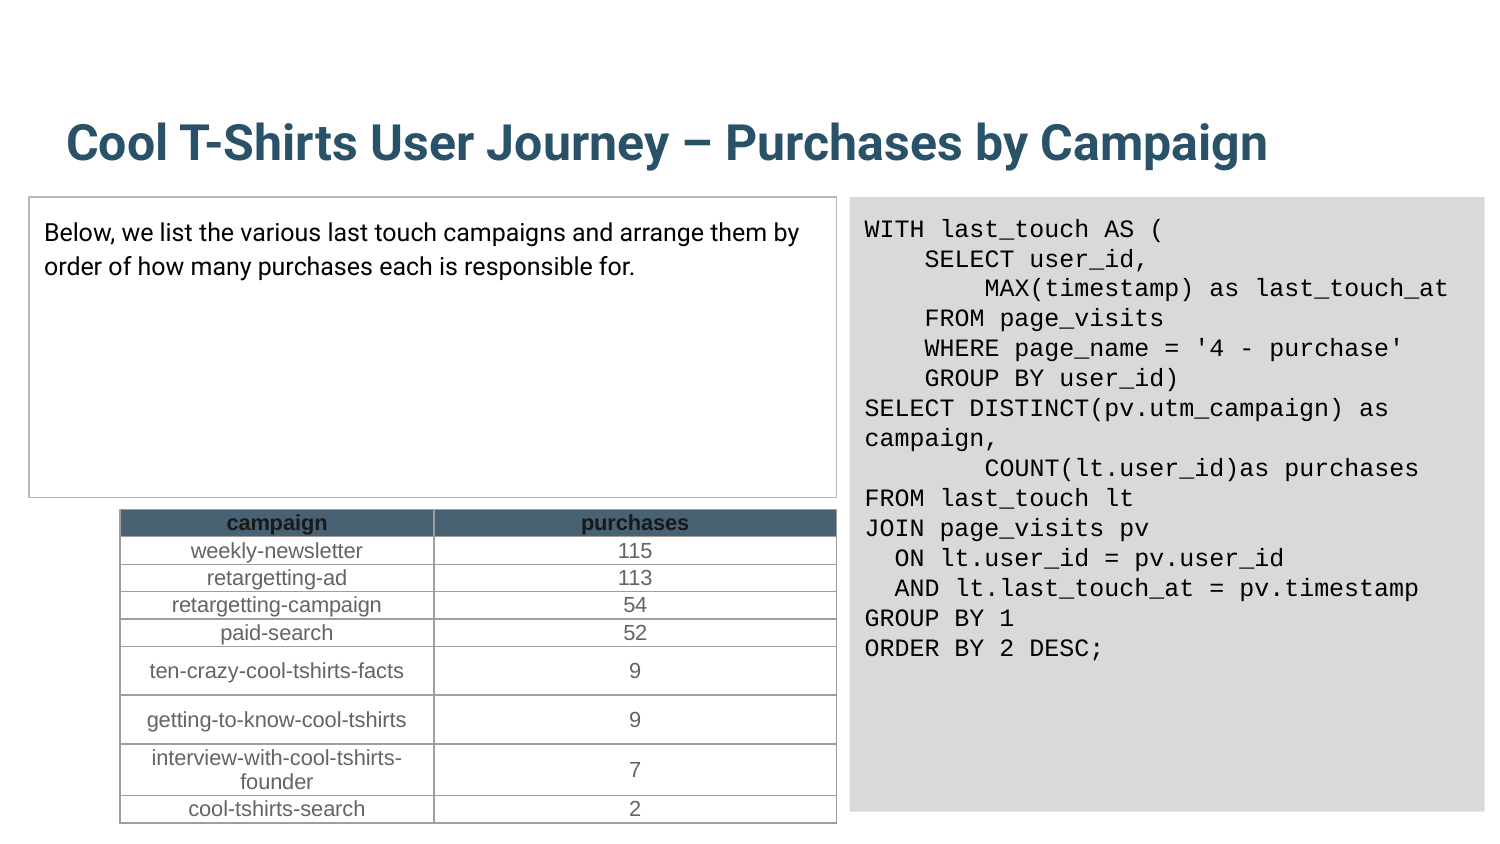

Cool T-Shirts User Journey – Purchases by Campaign
Below, we list the various last touch campaigns and arrange them by order of how many purchases each is responsible for.
WITH last_touch AS (
    SELECT user_id,
        MAX(timestamp) as last_touch_at
    FROM page_visits
    WHERE page_name = '4 - purchase'
    GROUP BY user_id)
SELECT DISTINCT(pv.utm_campaign) as campaign,
        COUNT(lt.user_id)as purchases
FROM last_touch lt
JOIN page_visits pv
  ON lt.user_id = pv.user_id
  AND lt.last_touch_at = pv.timestamp
GROUP BY 1
ORDER BY 2 DESC;
| campaign | purchases |
| --- | --- |
| weekly-newsletter | 115 |
| retargetting-ad | 113 |
| retargetting-campaign | 54 |
| paid-search | 52 |
| ten-crazy-cool-tshirts-facts | 9 |
| getting-to-know-cool-tshirts | 9 |
| interview-with-cool-tshirts-founder | 7 |
| cool-tshirts-search | 2 |